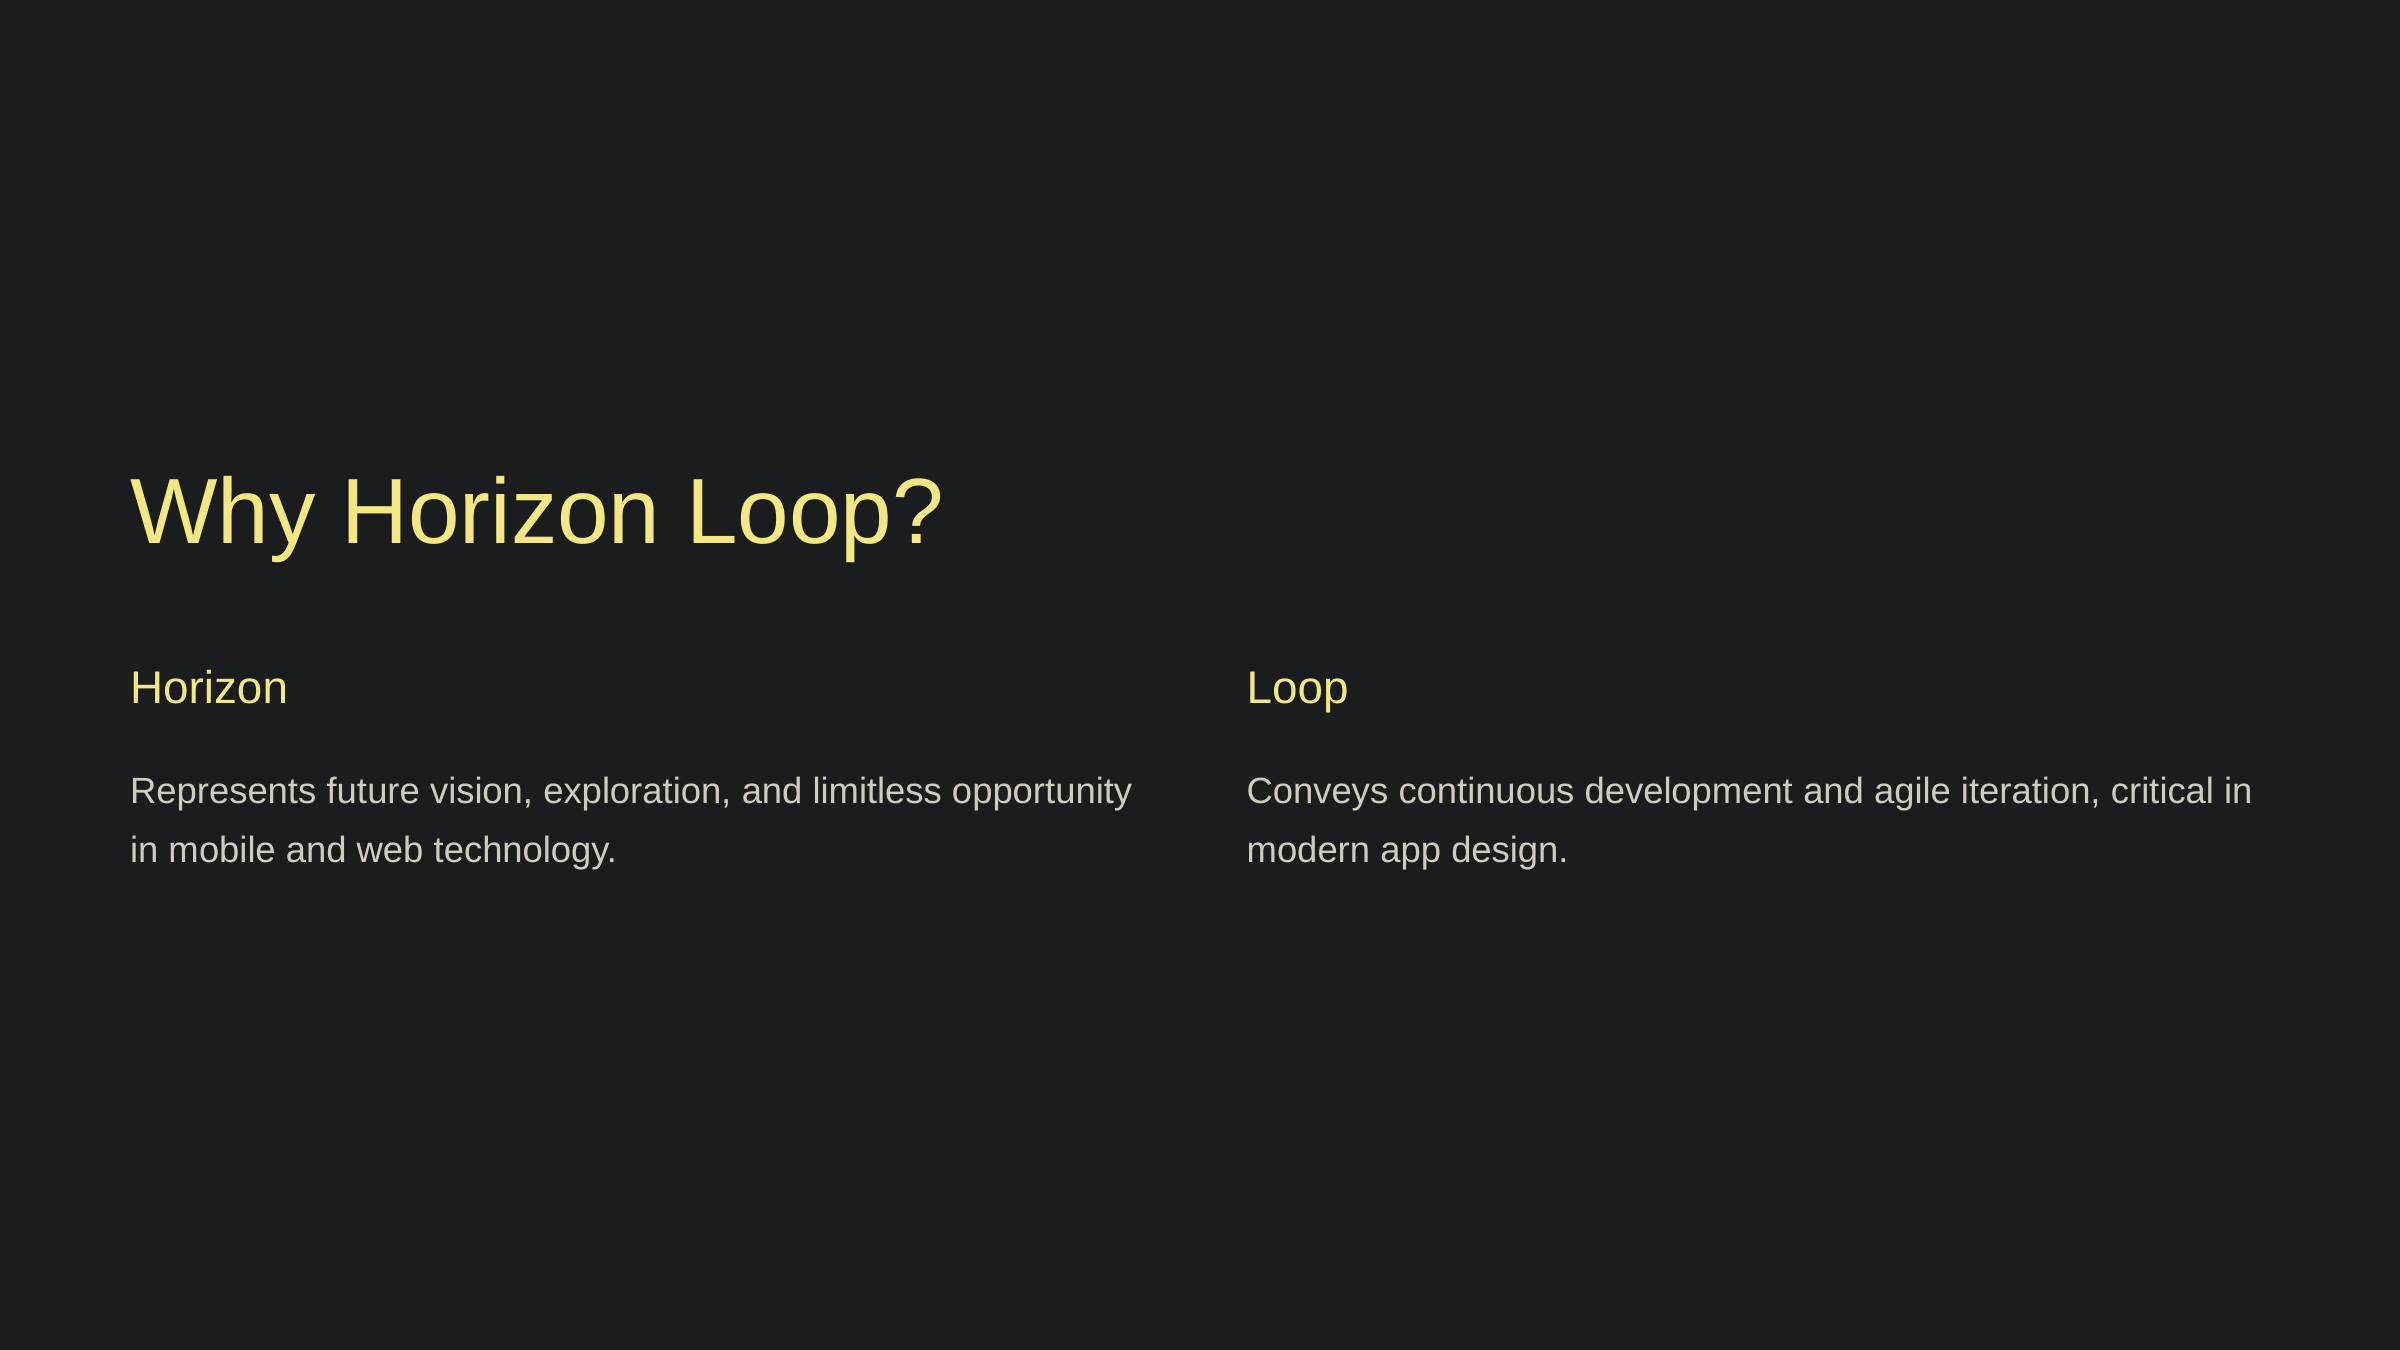

Why Horizon Loop?
Horizon
Loop
Represents future vision, exploration, and limitless opportunity in mobile and web technology.
Conveys continuous development and agile iteration, critical in modern app design.